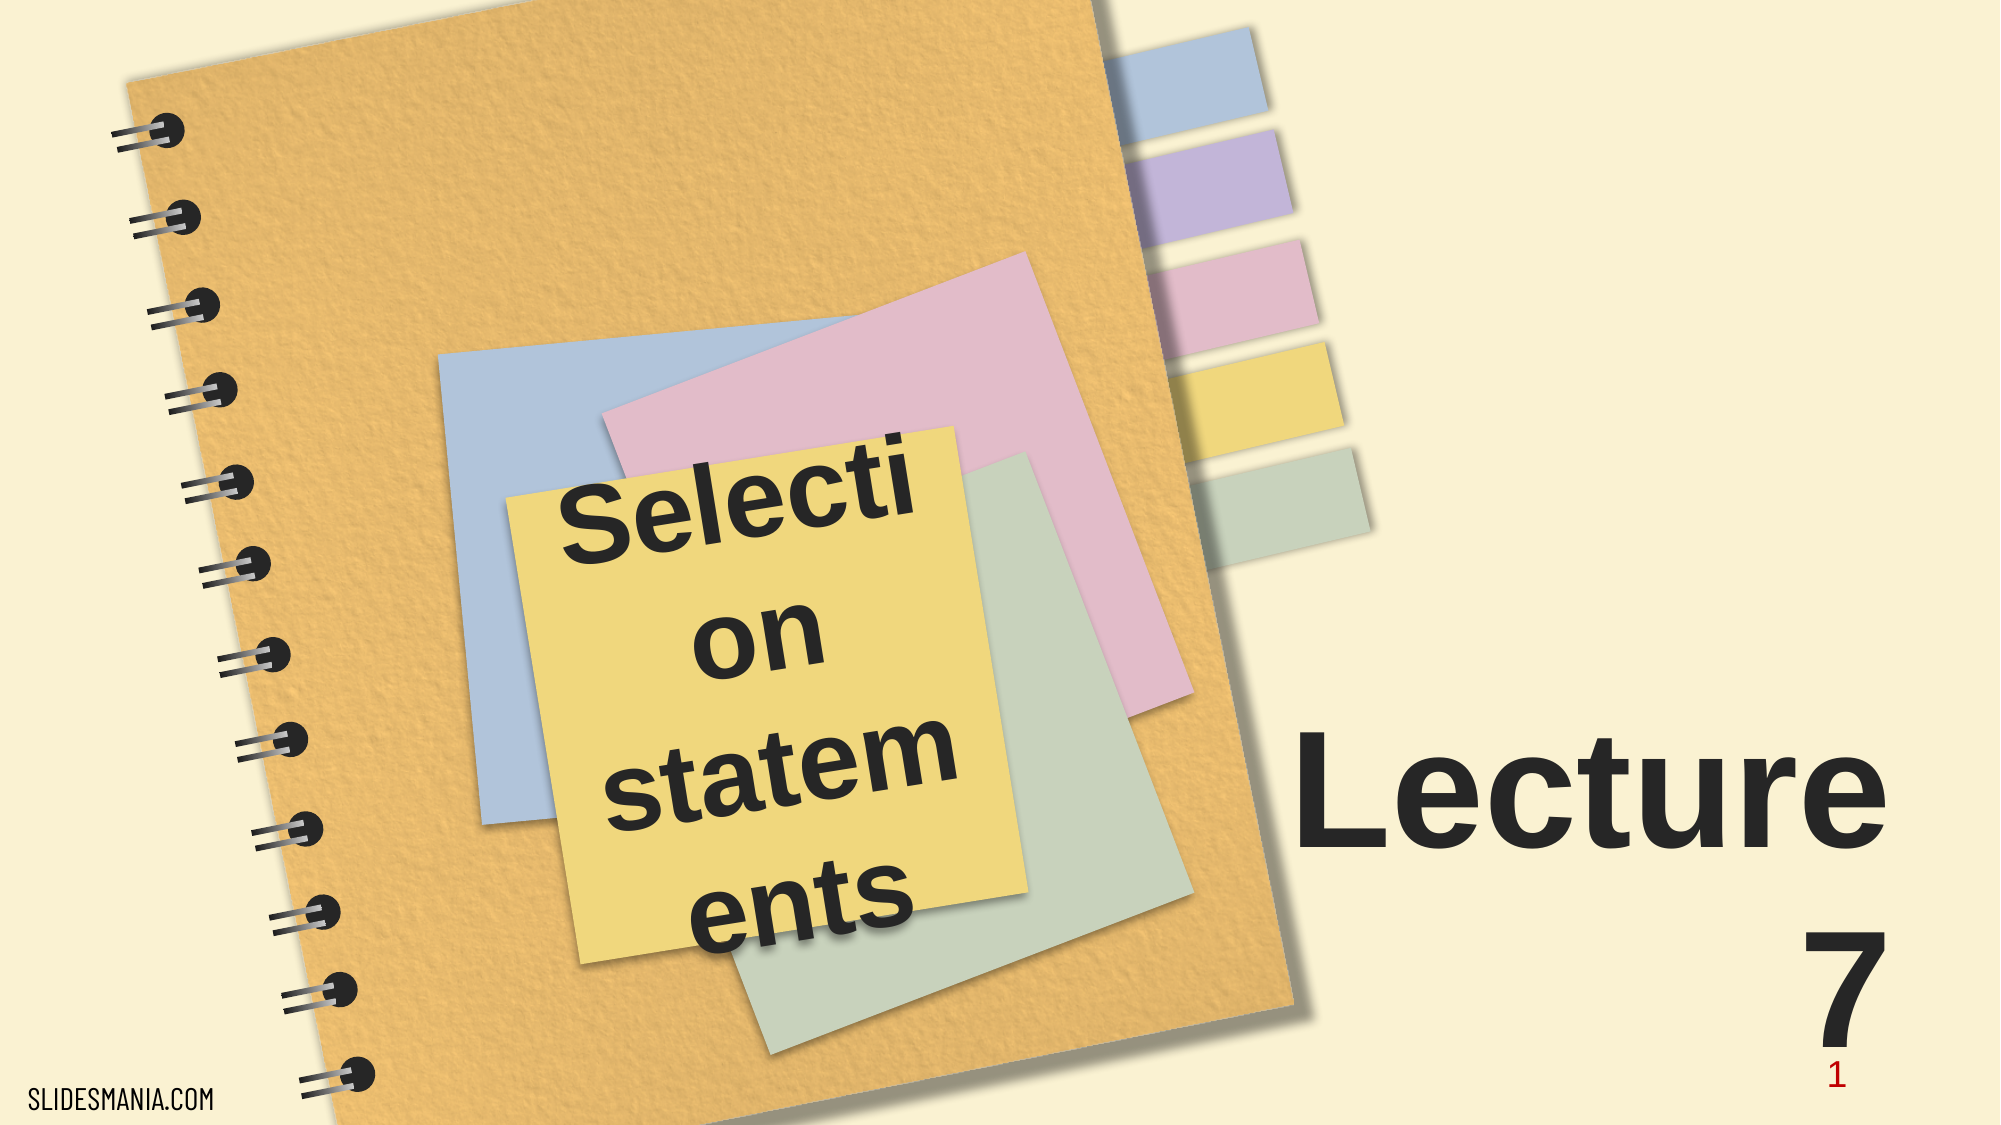

Selection statements

Lecture 7
Week 4
1